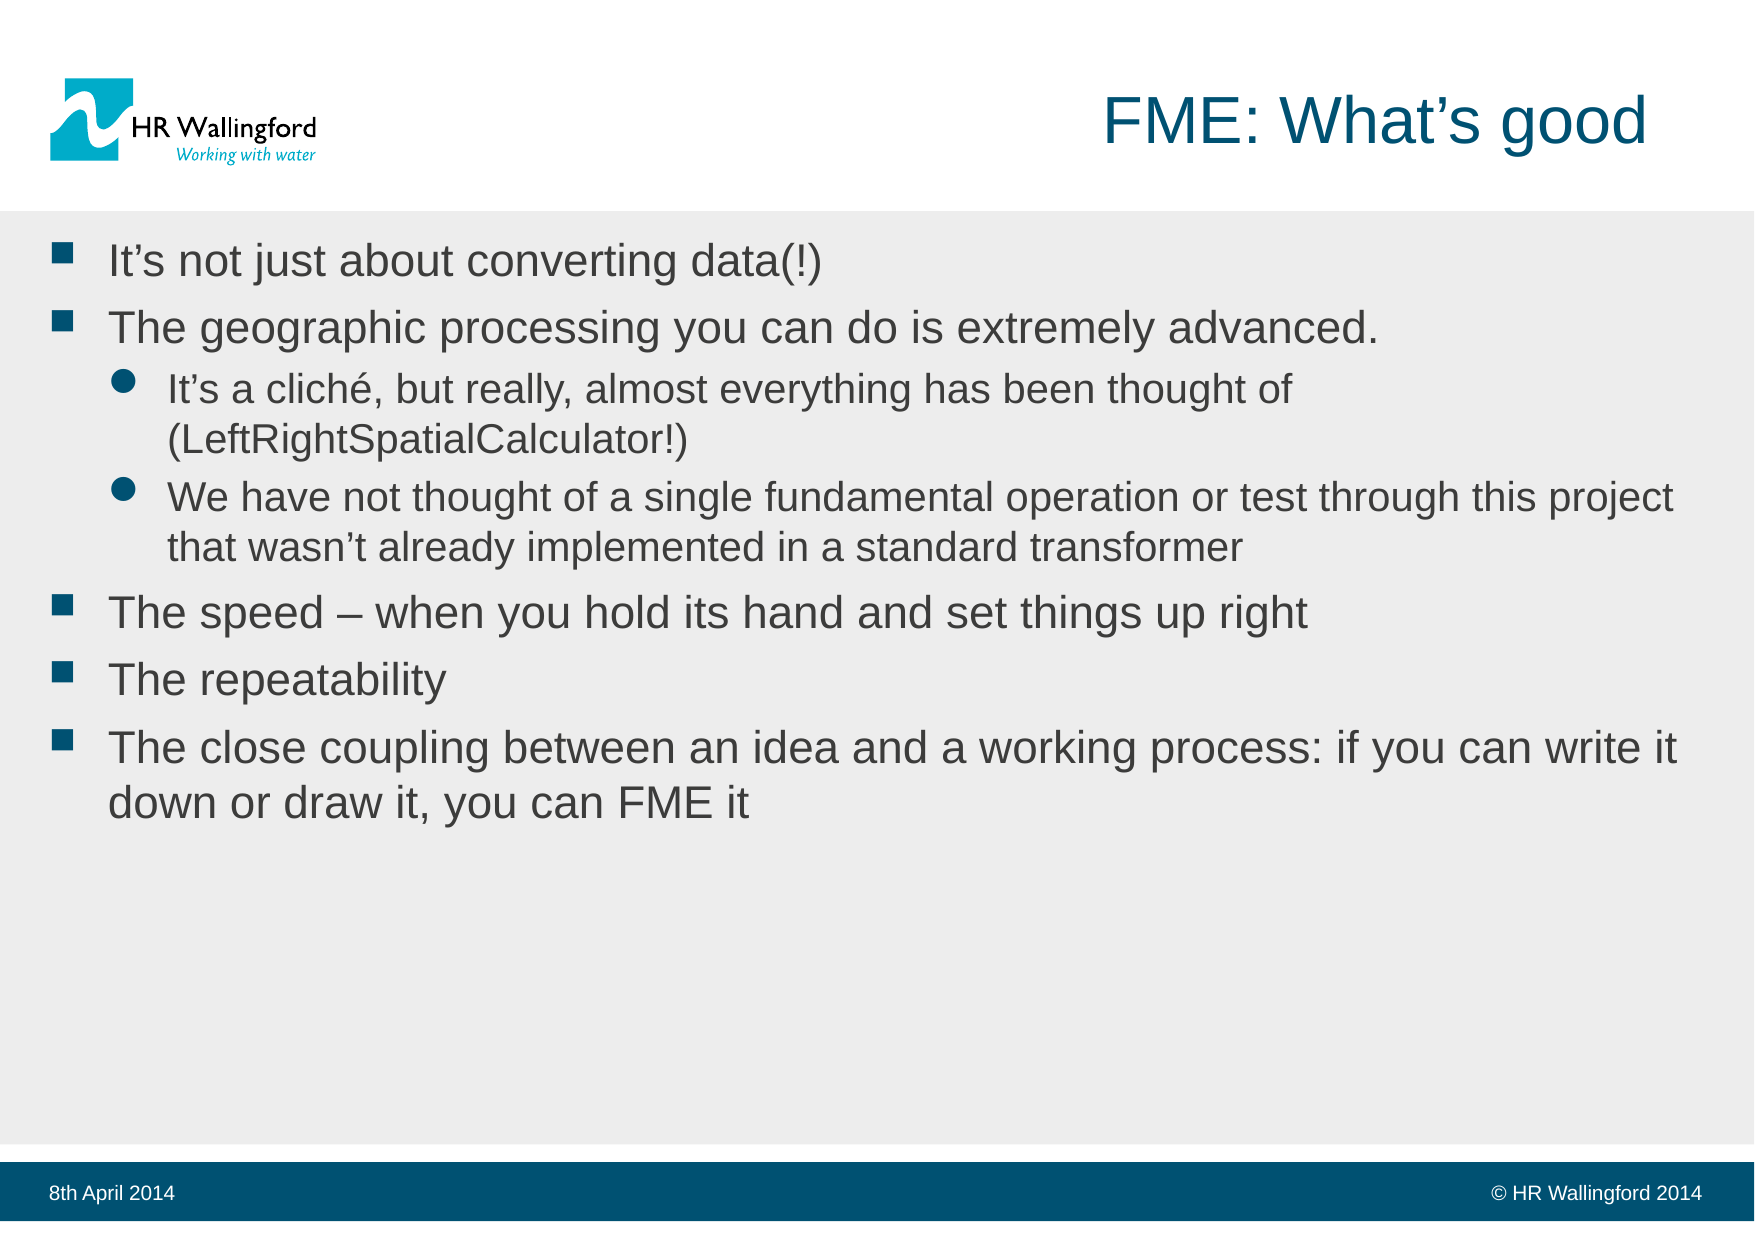

# FME: What’s good
It’s not just about converting data(!)
The geographic processing you can do is extremely advanced.
It’s a cliché, but really, almost everything has been thought of (LeftRightSpatialCalculator!)
We have not thought of a single fundamental operation or test through this project that wasn’t already implemented in a standard transformer
The speed – when you hold its hand and set things up right
The repeatability
The close coupling between an idea and a working process: if you can write it down or draw it, you can FME it

8th April 2014